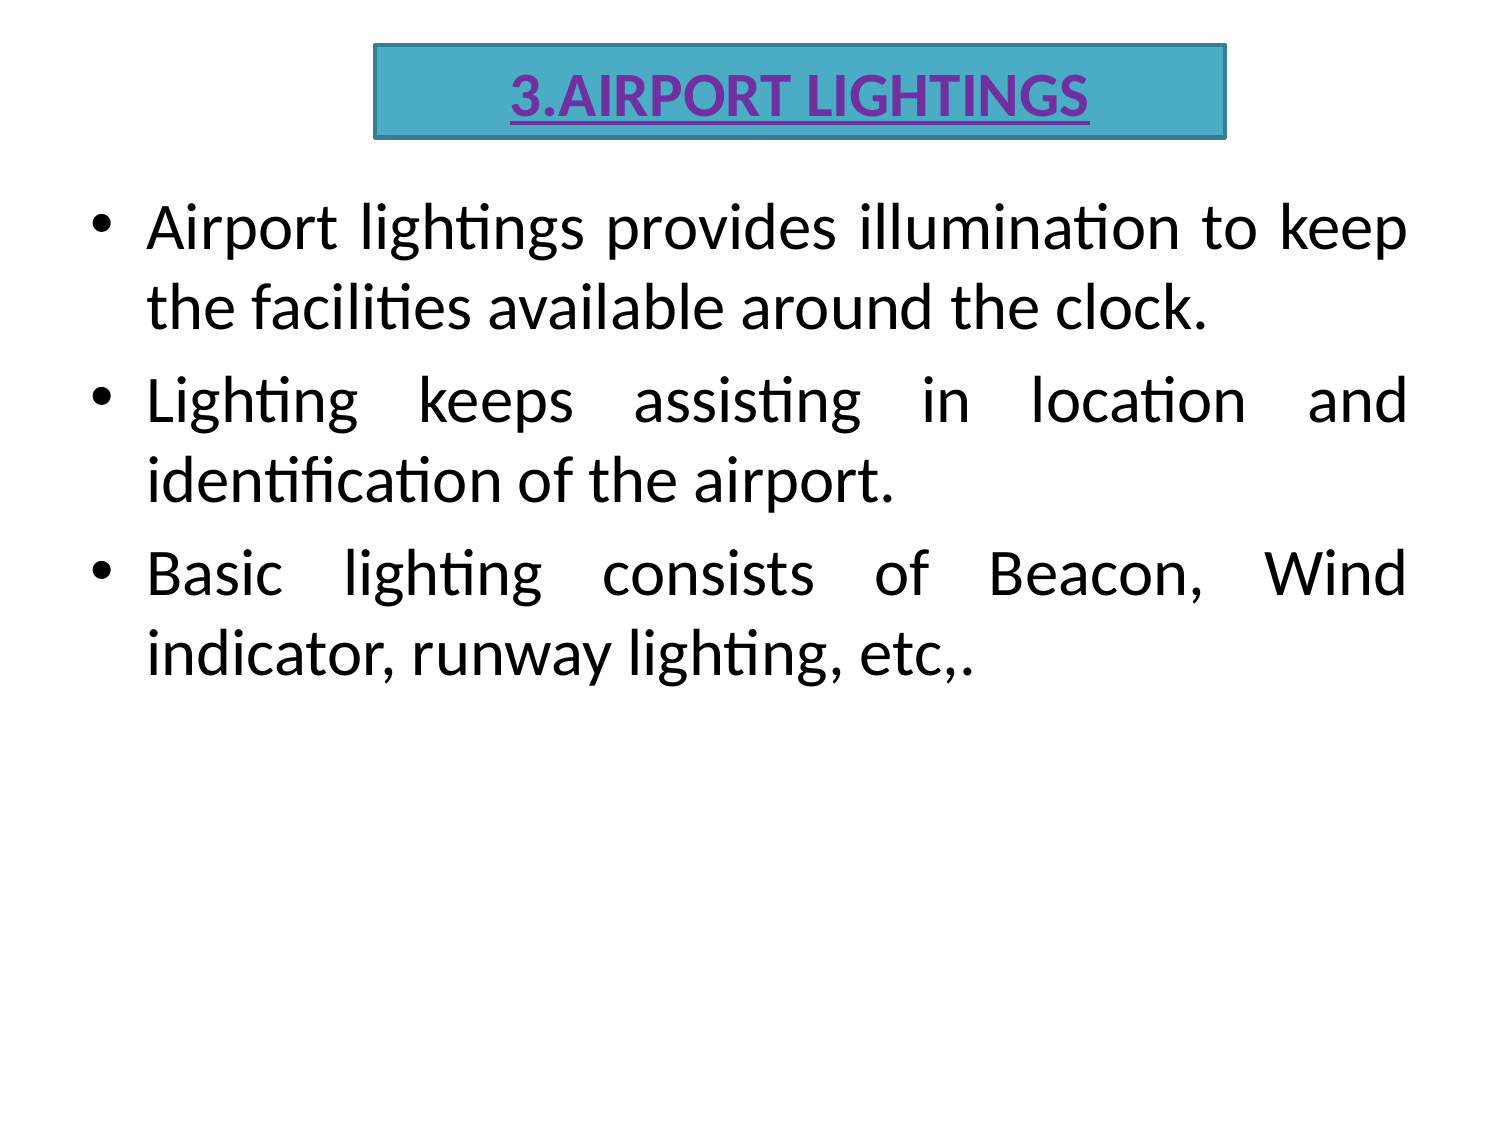

# 3.AIRPORT LIGHTINGS
Airport lightings provides illumination to keep the facilities available around the clock.
Lighting keeps assisting in location and identification of the airport.
Basic lighting consists of Beacon, Wind indicator, runway lighting, etc,.